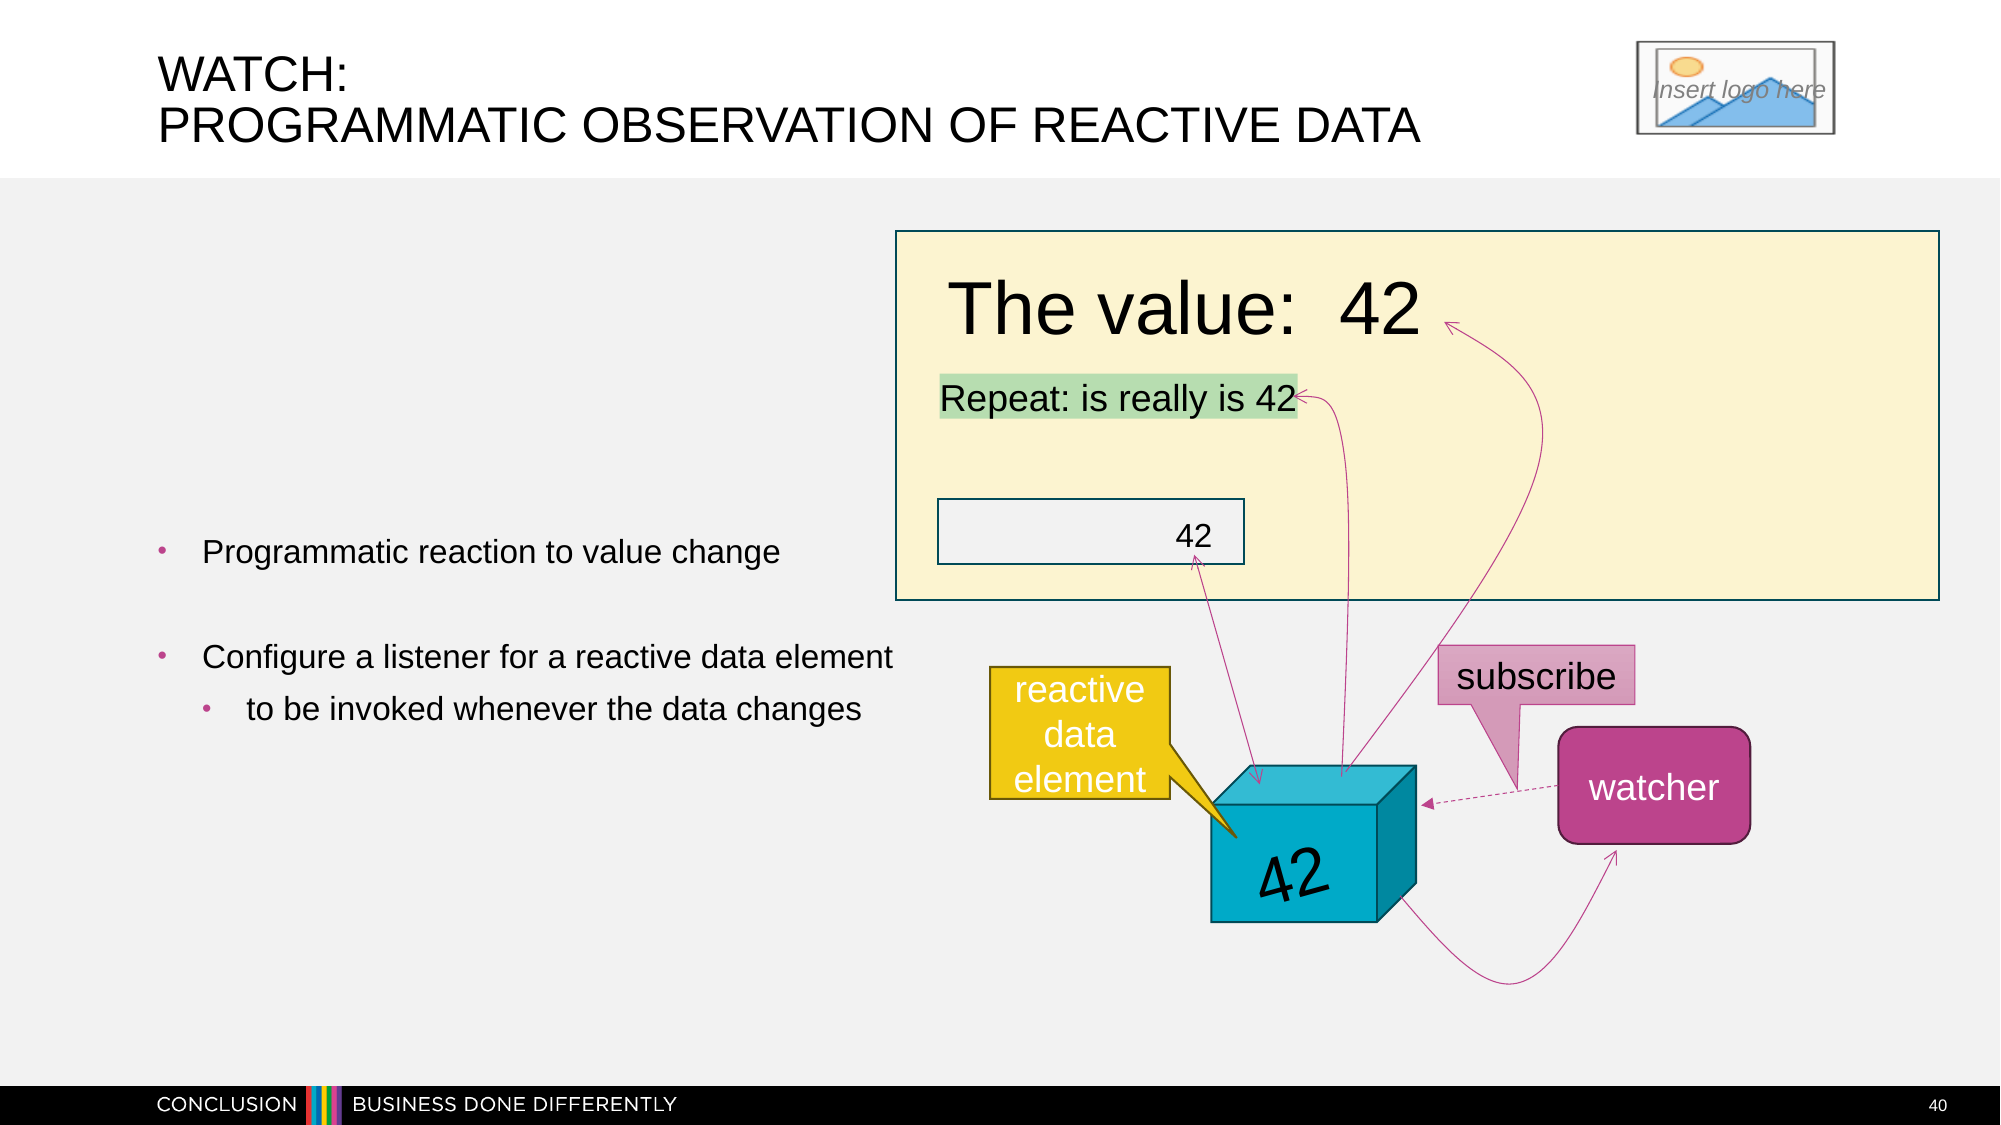

# watch: programmatic Observation of rEactive data

Programmatic reaction to value change

Configure a listener for a reactive data element
to be invoked whenever the data changes
The value:  42

Repeat: is really is 42

42
subscribe
reactive data element
watcher

42

40